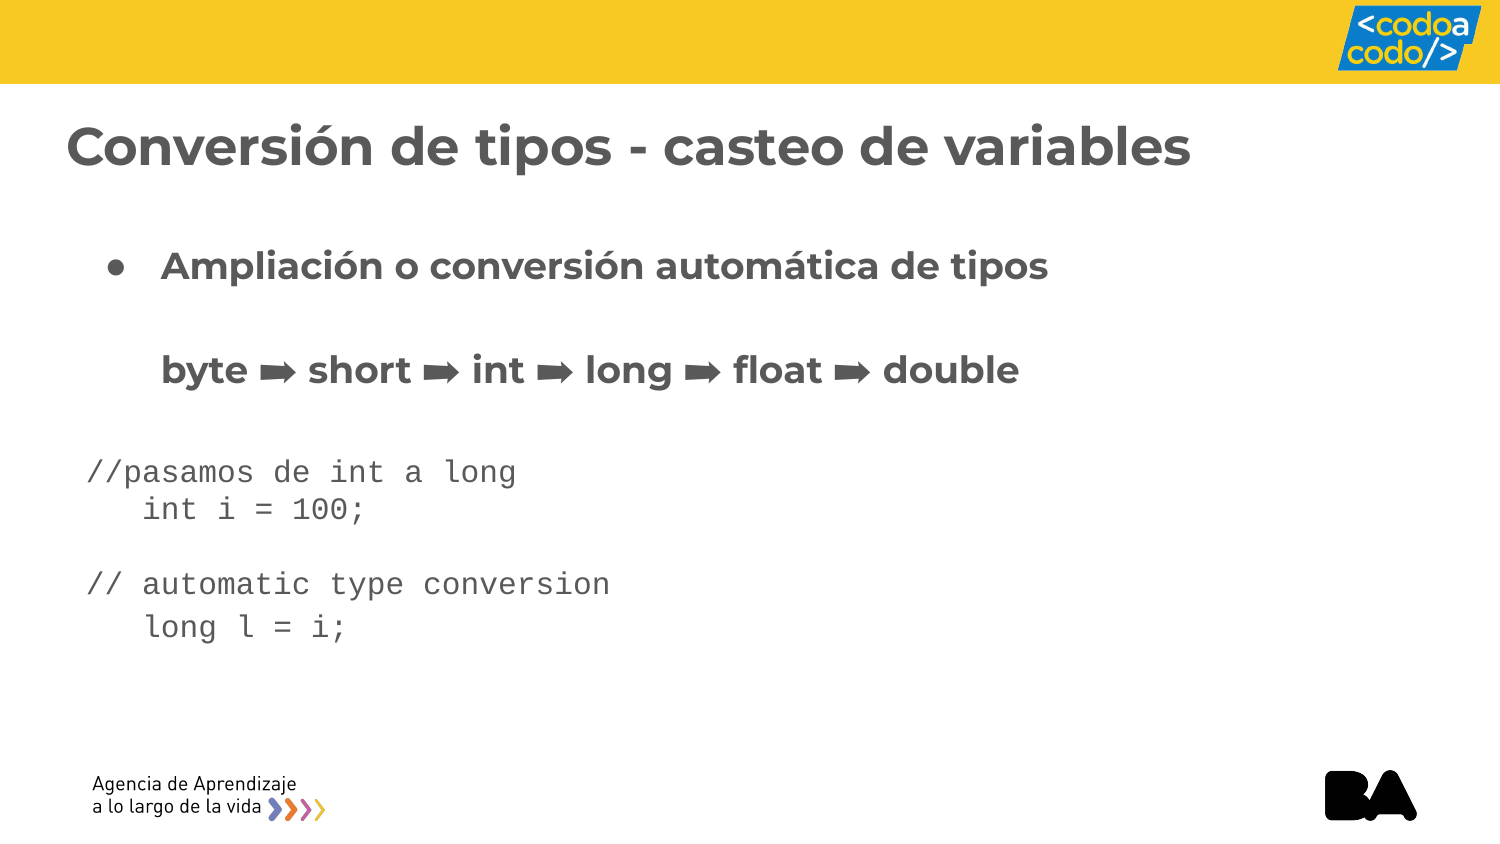

# Conversión de tipos - casteo de variables
Ampliación o conversión automática de tipos

byte ➡️​ short ➡️​ int ➡️​ long ➡️​ float ➡️​ double
//pasamos de int a long
   int i = 100;

// automatic type conversion
   long l = i;